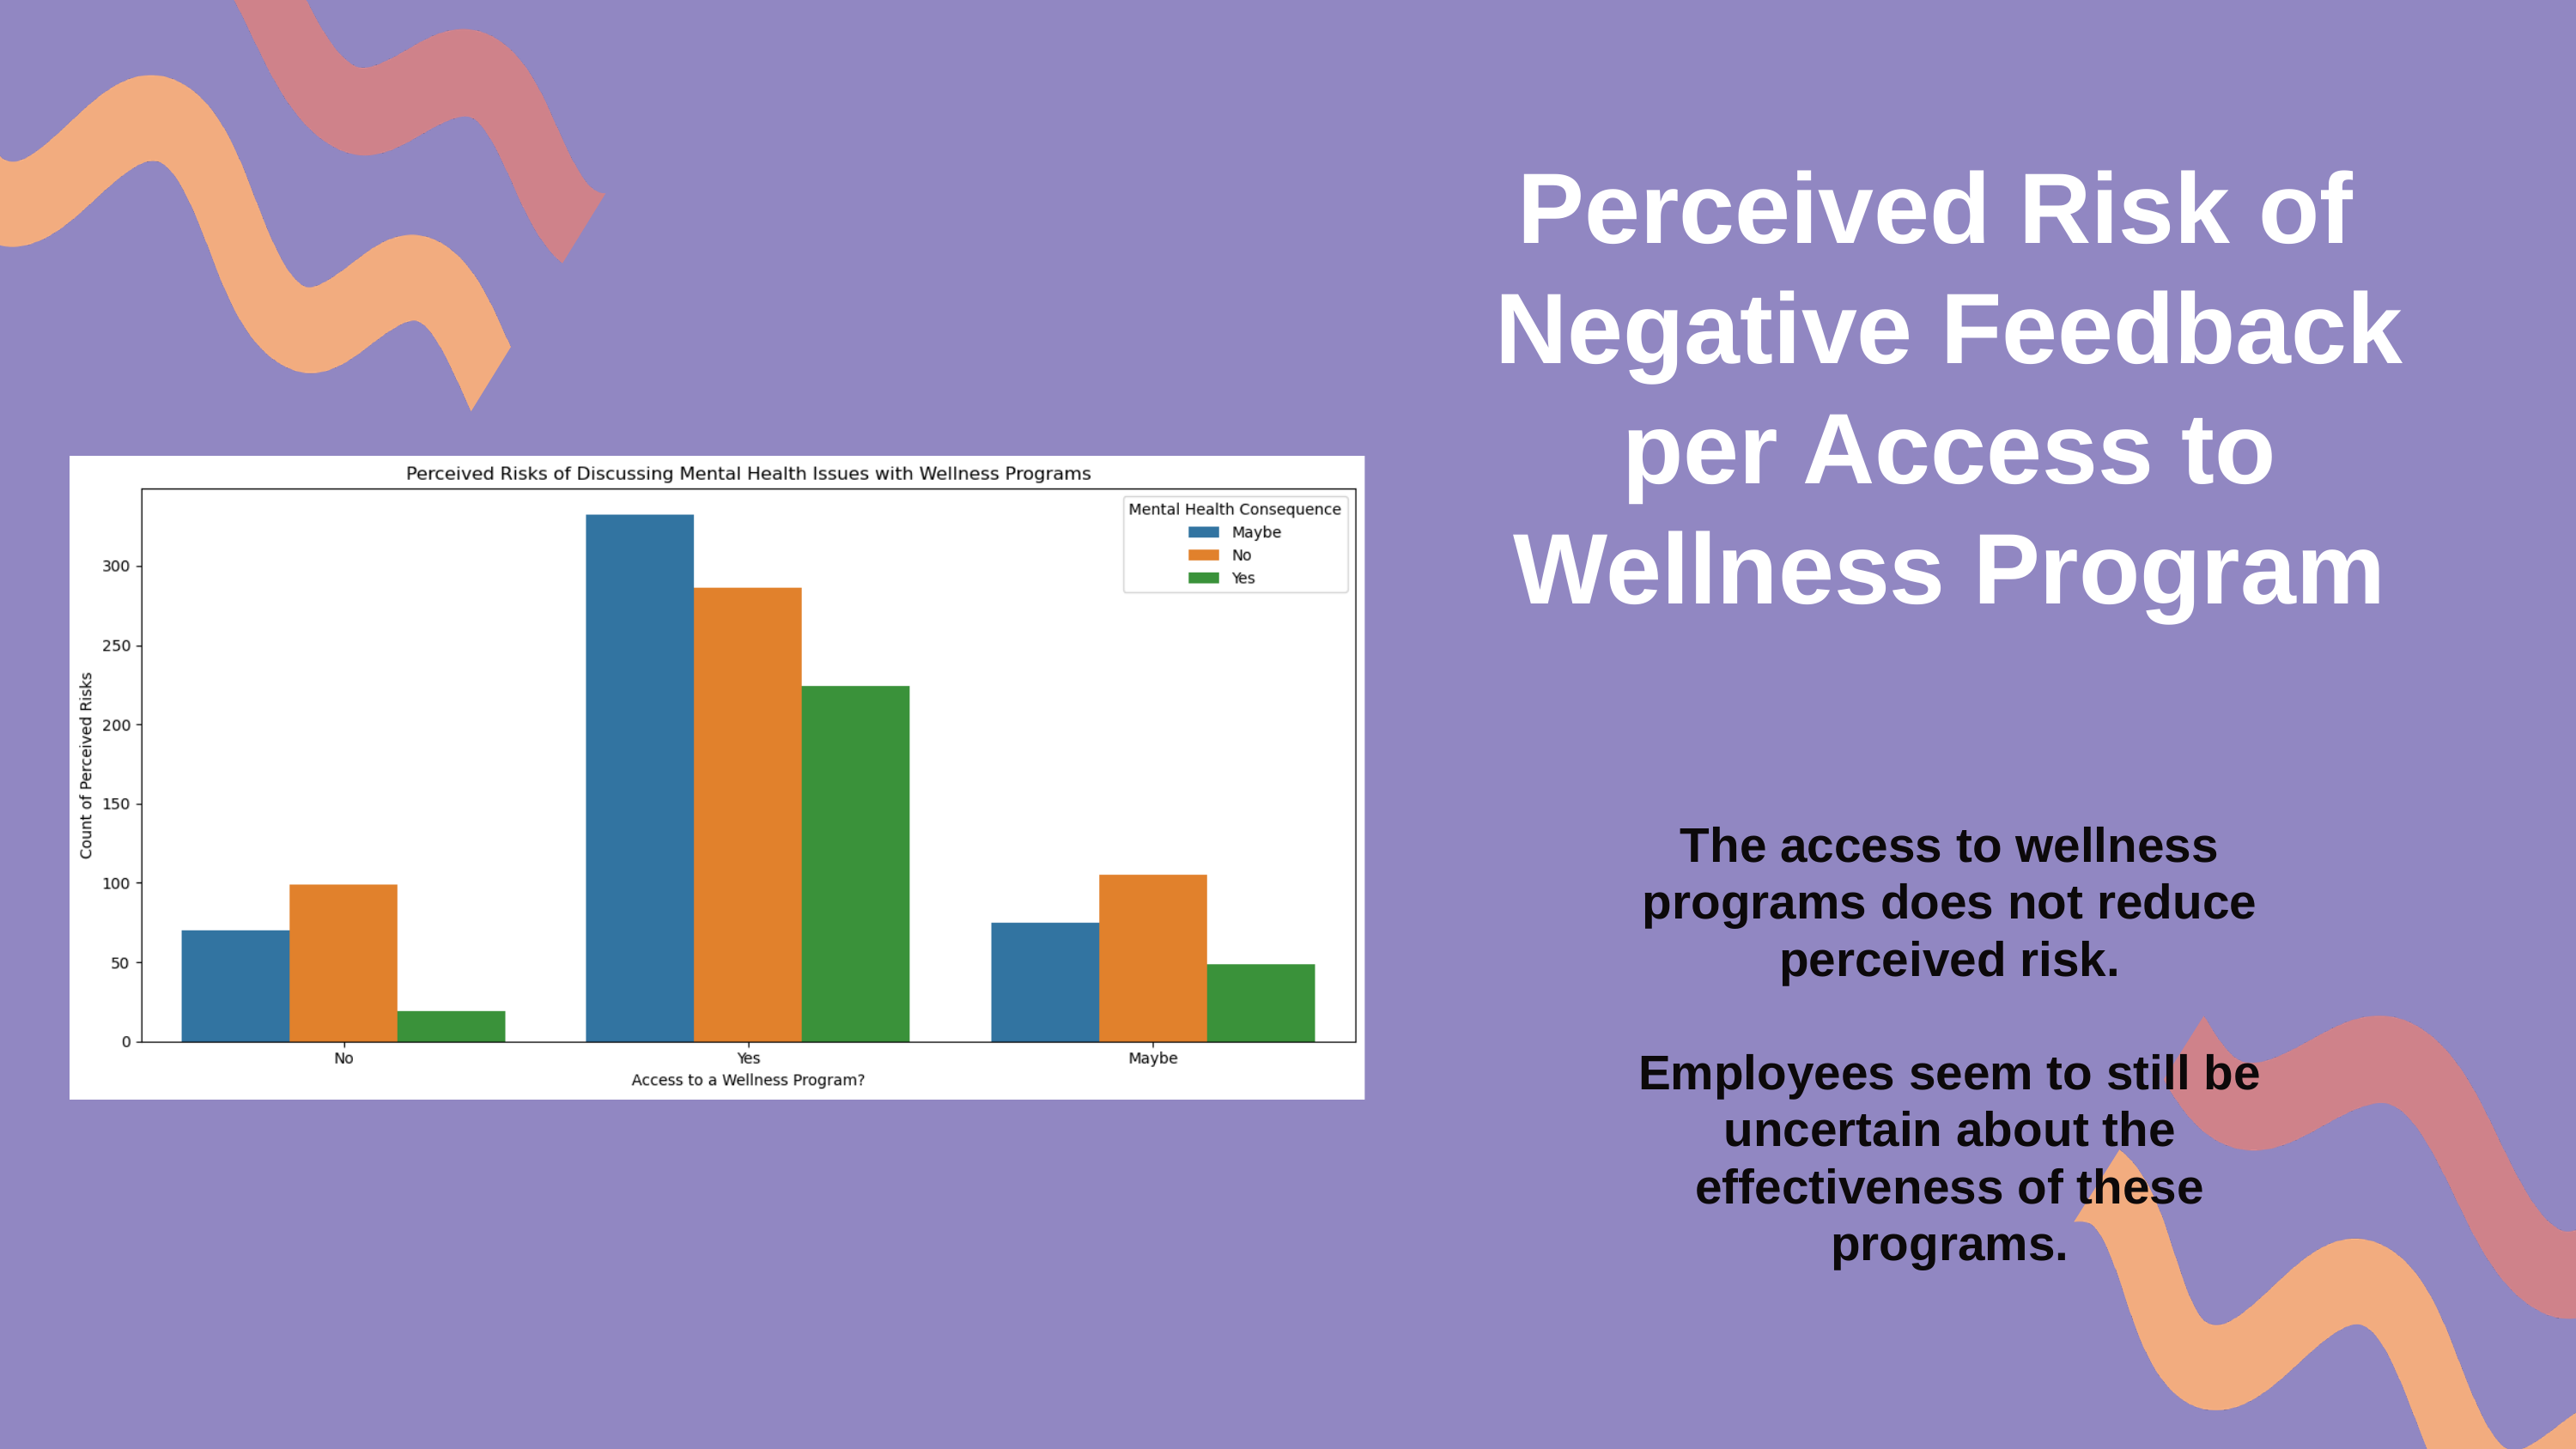

Perceived Risk of
Negative Feedback per Access to Wellness Program

The access to wellness programs does not reduce perceived risk.

Employees seem to still be uncertain about the effectiveness of these programs.